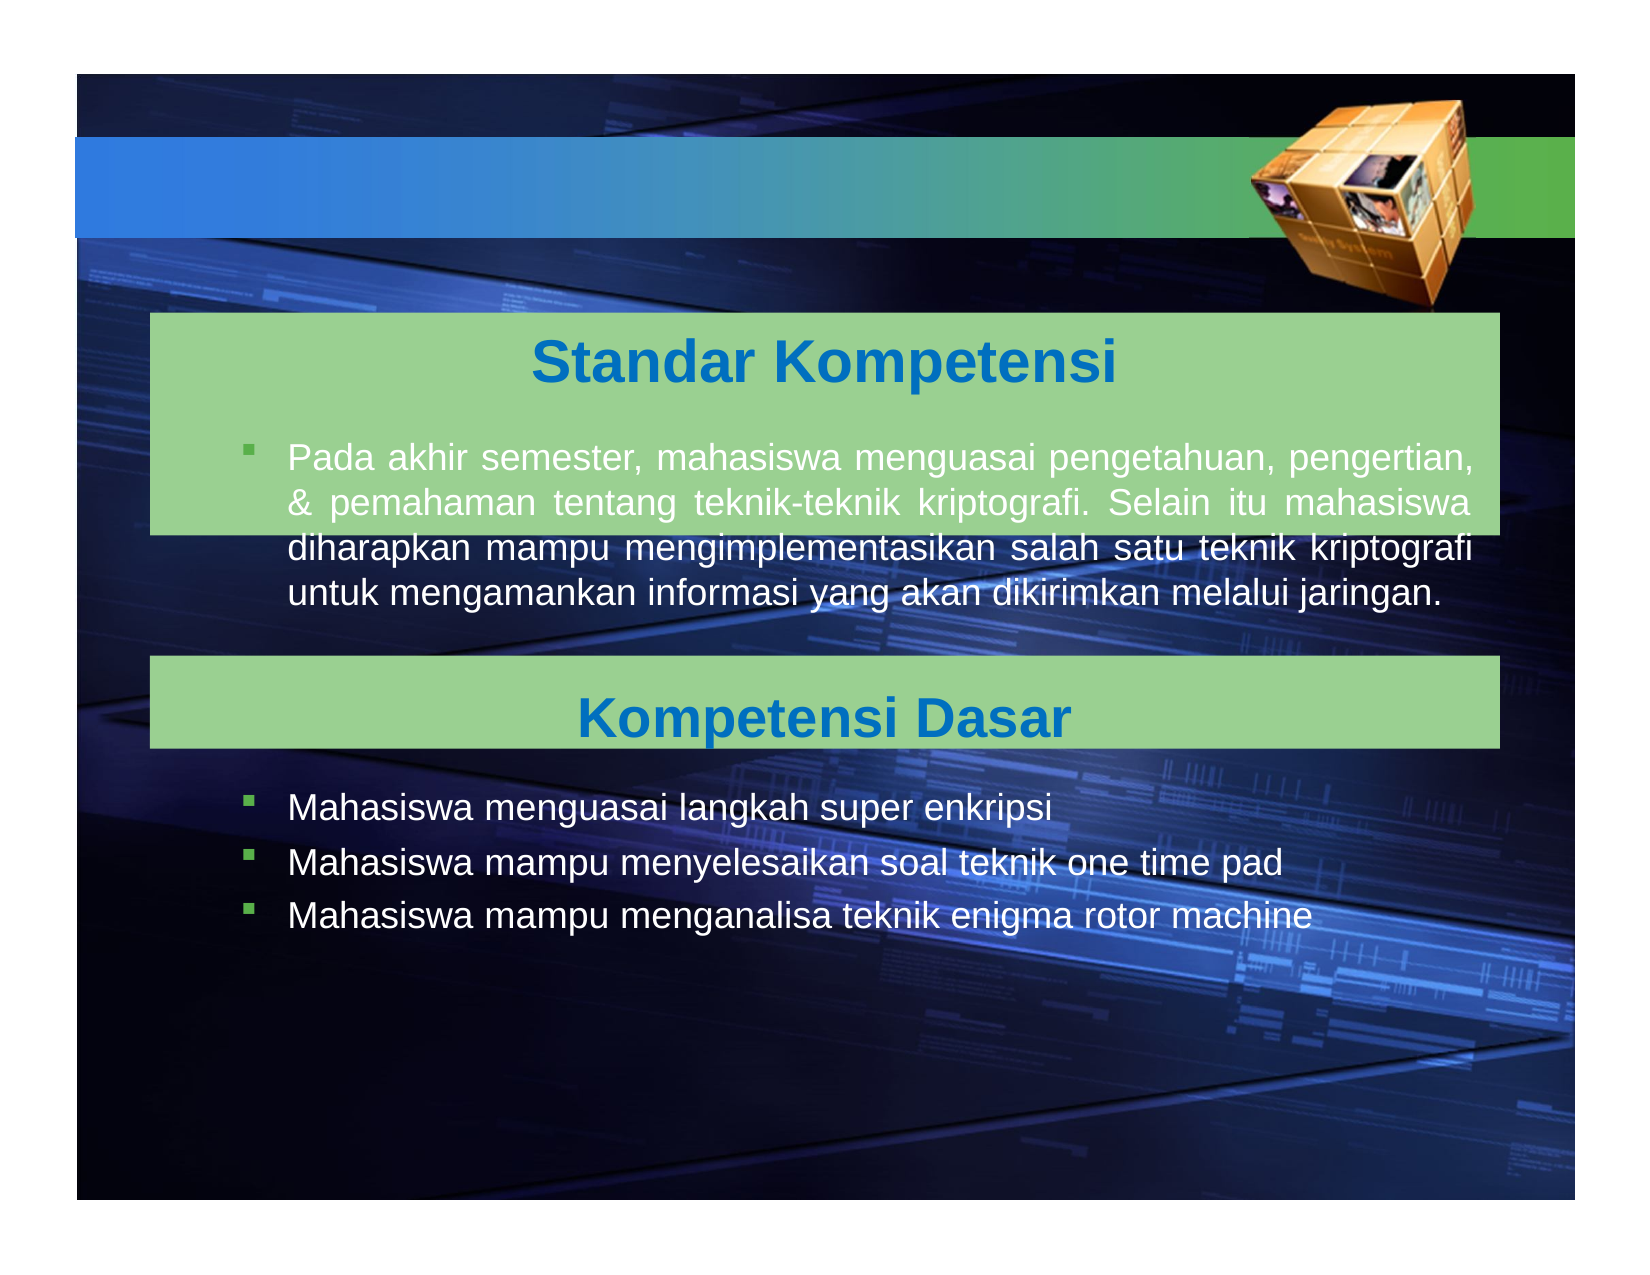

# Standar Kompetensi
Pada akhir semester, mahasiswa menguasai pengetahuan, pengertian,  & pemahaman tentang teknik-teknik kriptografi. Selain itu mahasiswa  diharapkan mampu mengimplementasikan salah satu teknik kriptografi  untuk mengamankan informasi yang akan dikirimkan melalui jaringan.
Kompetensi Dasar
Mahasiswa menguasai langkah super enkripsi
Mahasiswa mampu menyelesaikan soal teknik one time pad
Mahasiswa mampu menganalisa teknik enigma rotor machine